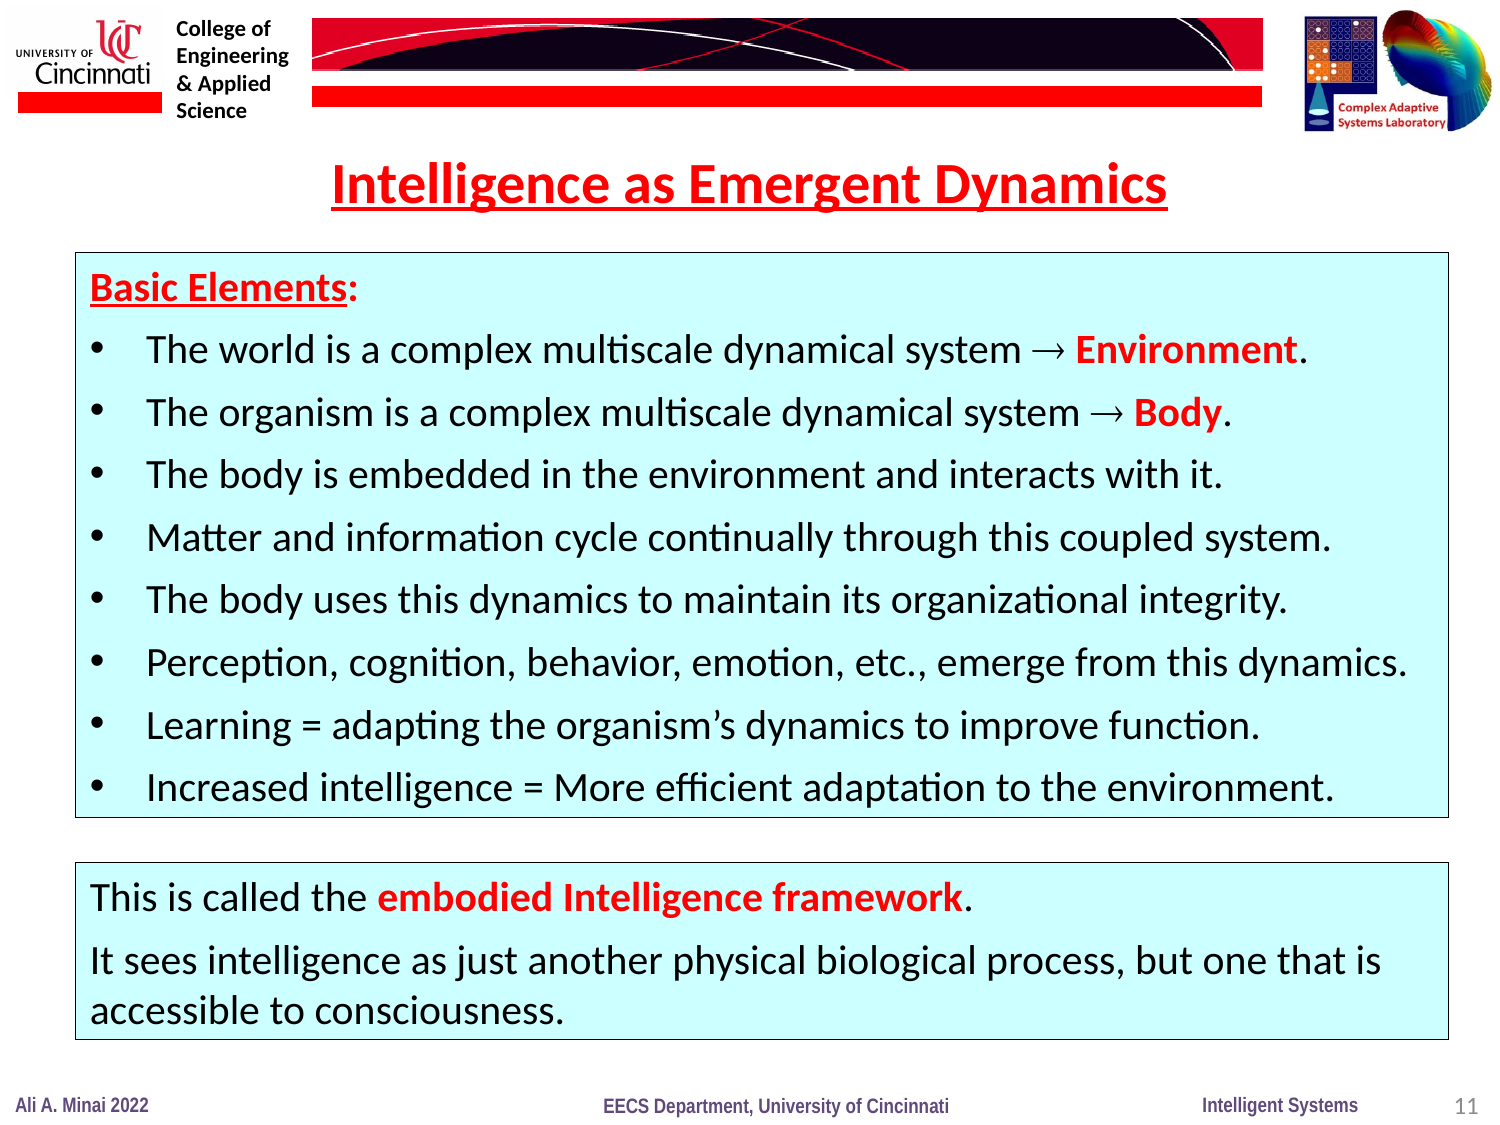

Intelligence as Emergent Dynamics
Basic Elements:
The world is a complex multiscale dynamical system → Environment.
The organism is a complex multiscale dynamical system → Body.
The body is embedded in the environment and interacts with it.
Matter and information cycle continually through this coupled system.
The body uses this dynamics to maintain its organizational integrity.
Perception, cognition, behavior, emotion, etc., emerge from this dynamics.
Learning = adapting the organism’s dynamics to improve function.
Increased intelligence = More efficient adaptation to the environment.
This is called the embodied Intelligence framework.
It sees intelligence as just another physical biological process, but one that is accessible to consciousness.